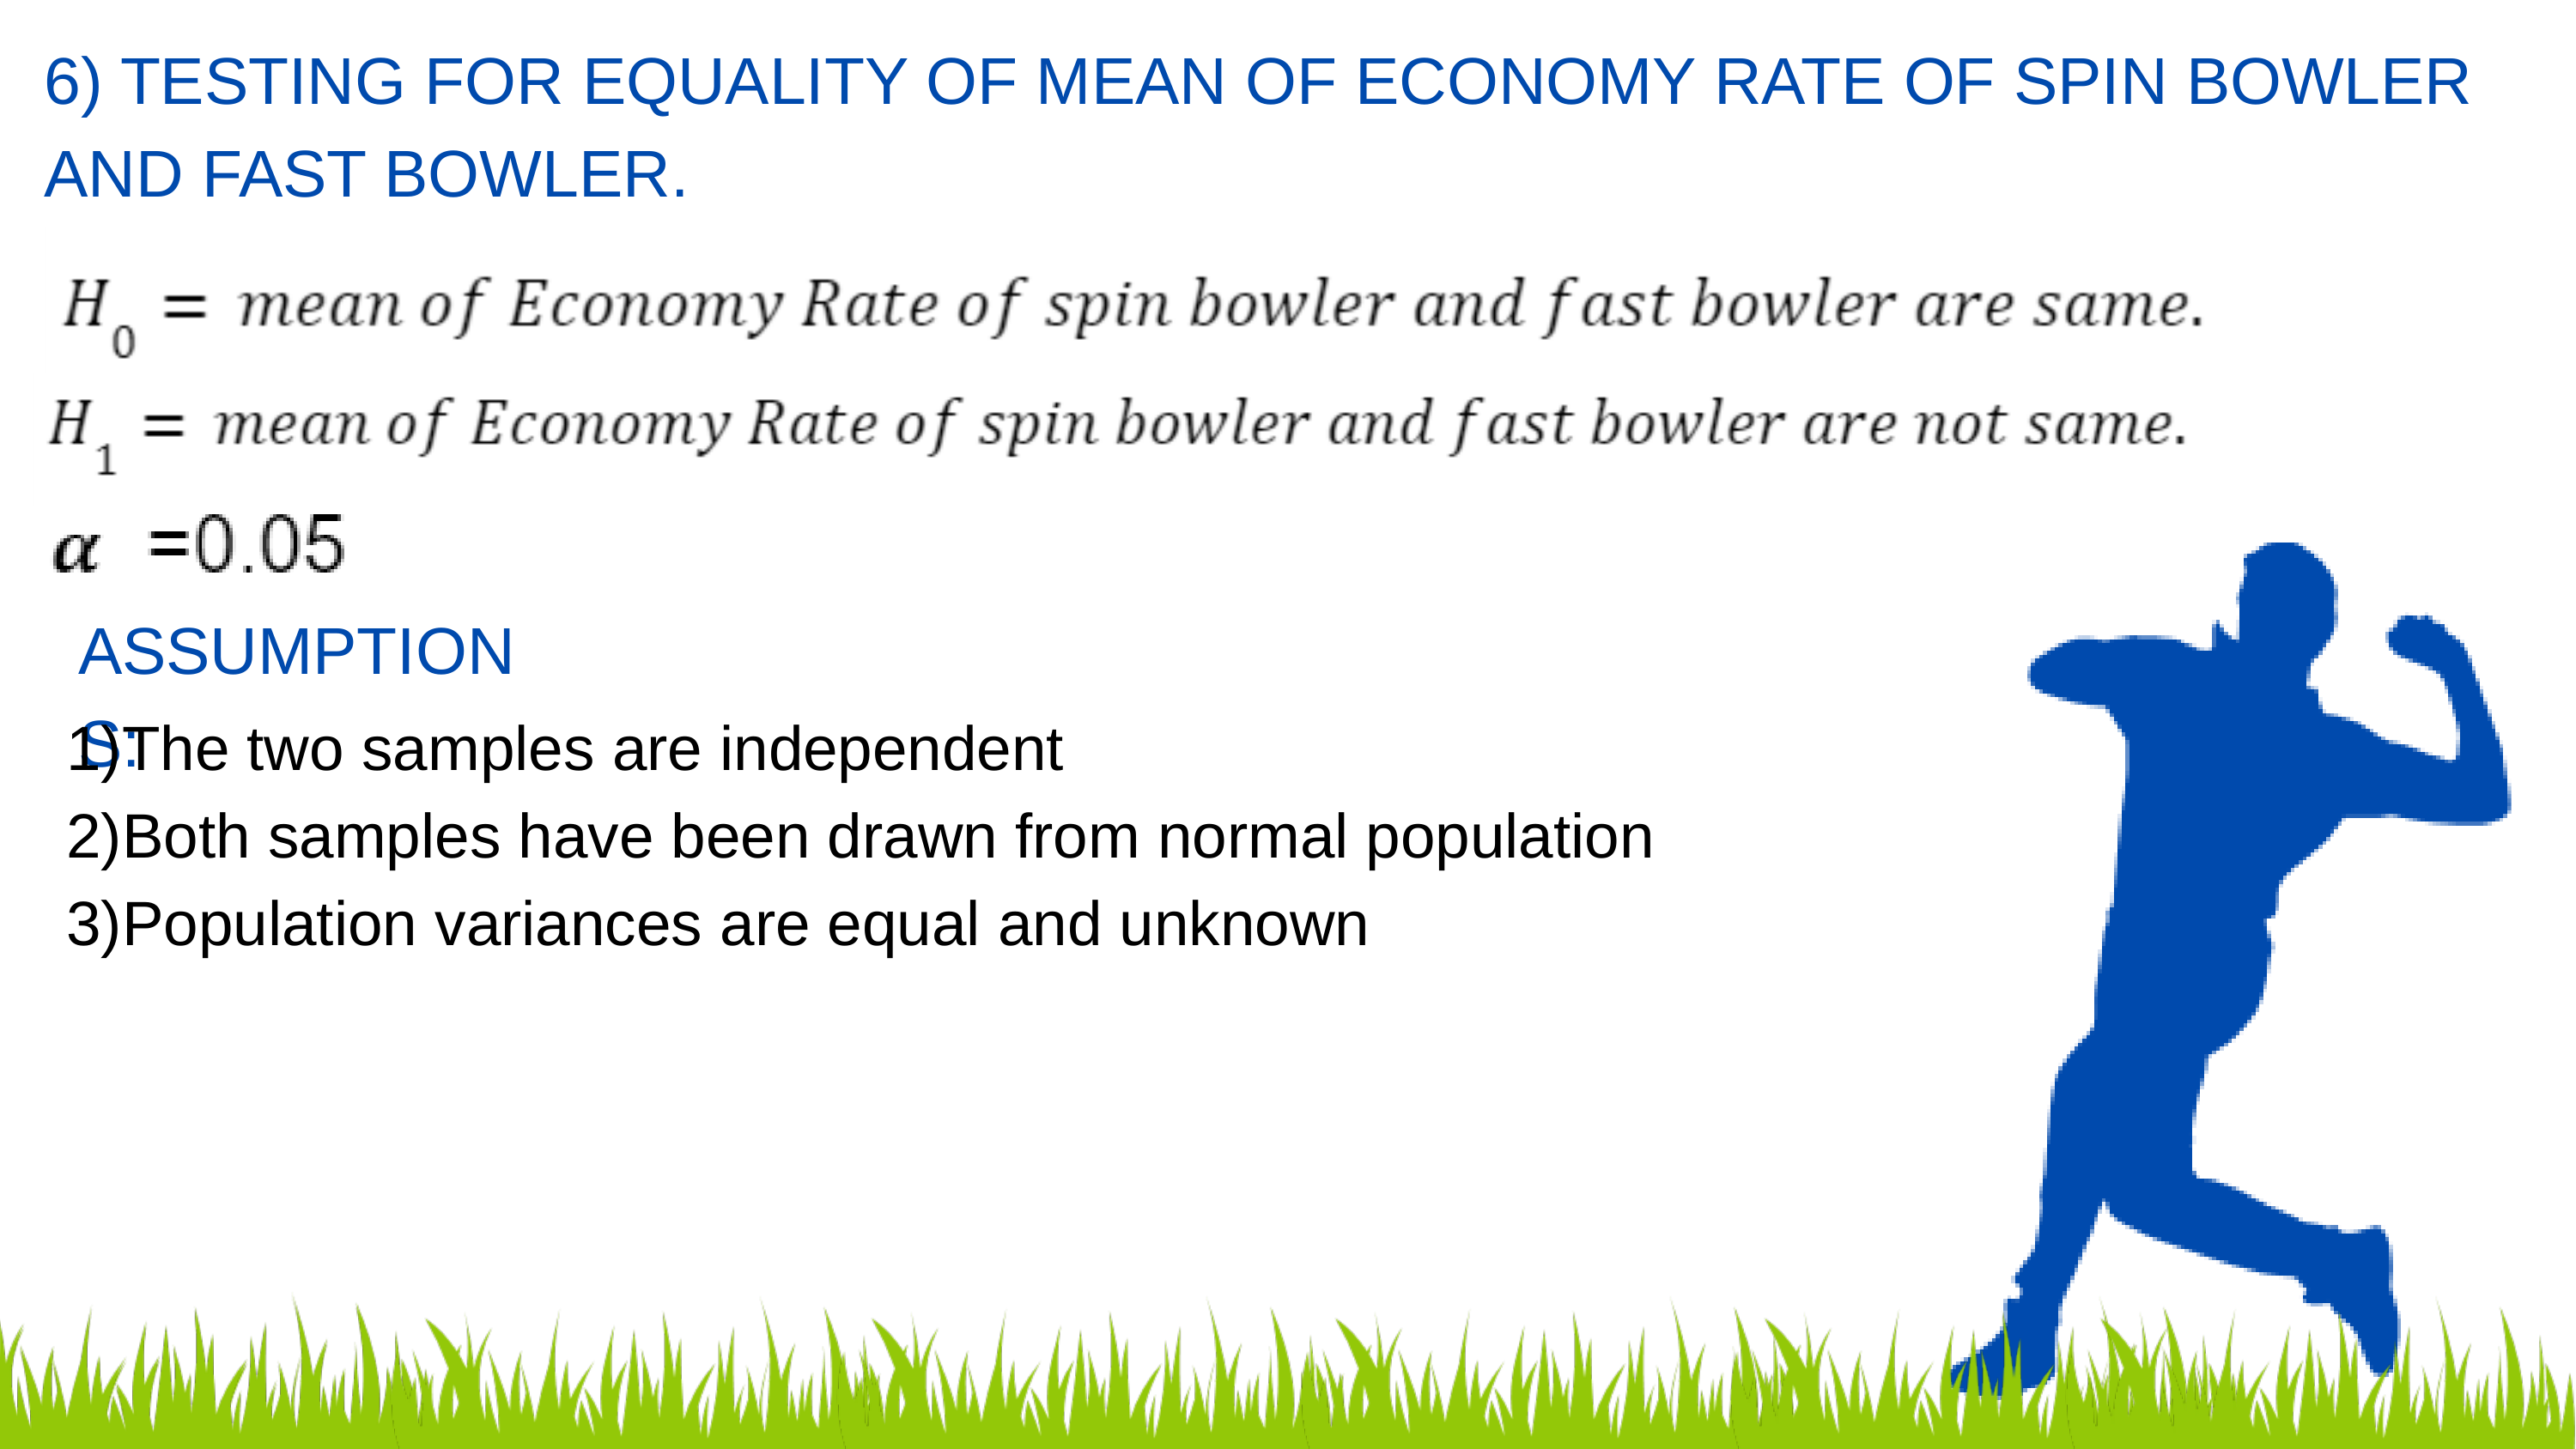

6) TESTING FOR EQUALITY OF MEAN OF ECONOMY RATE OF SPIN BOWLER AND FAST BOWLER.

ASSUMPTIONS:
1)The two samples are independent
2)Both samples have been drawn from normal population
3)Population variances are equal and unknown